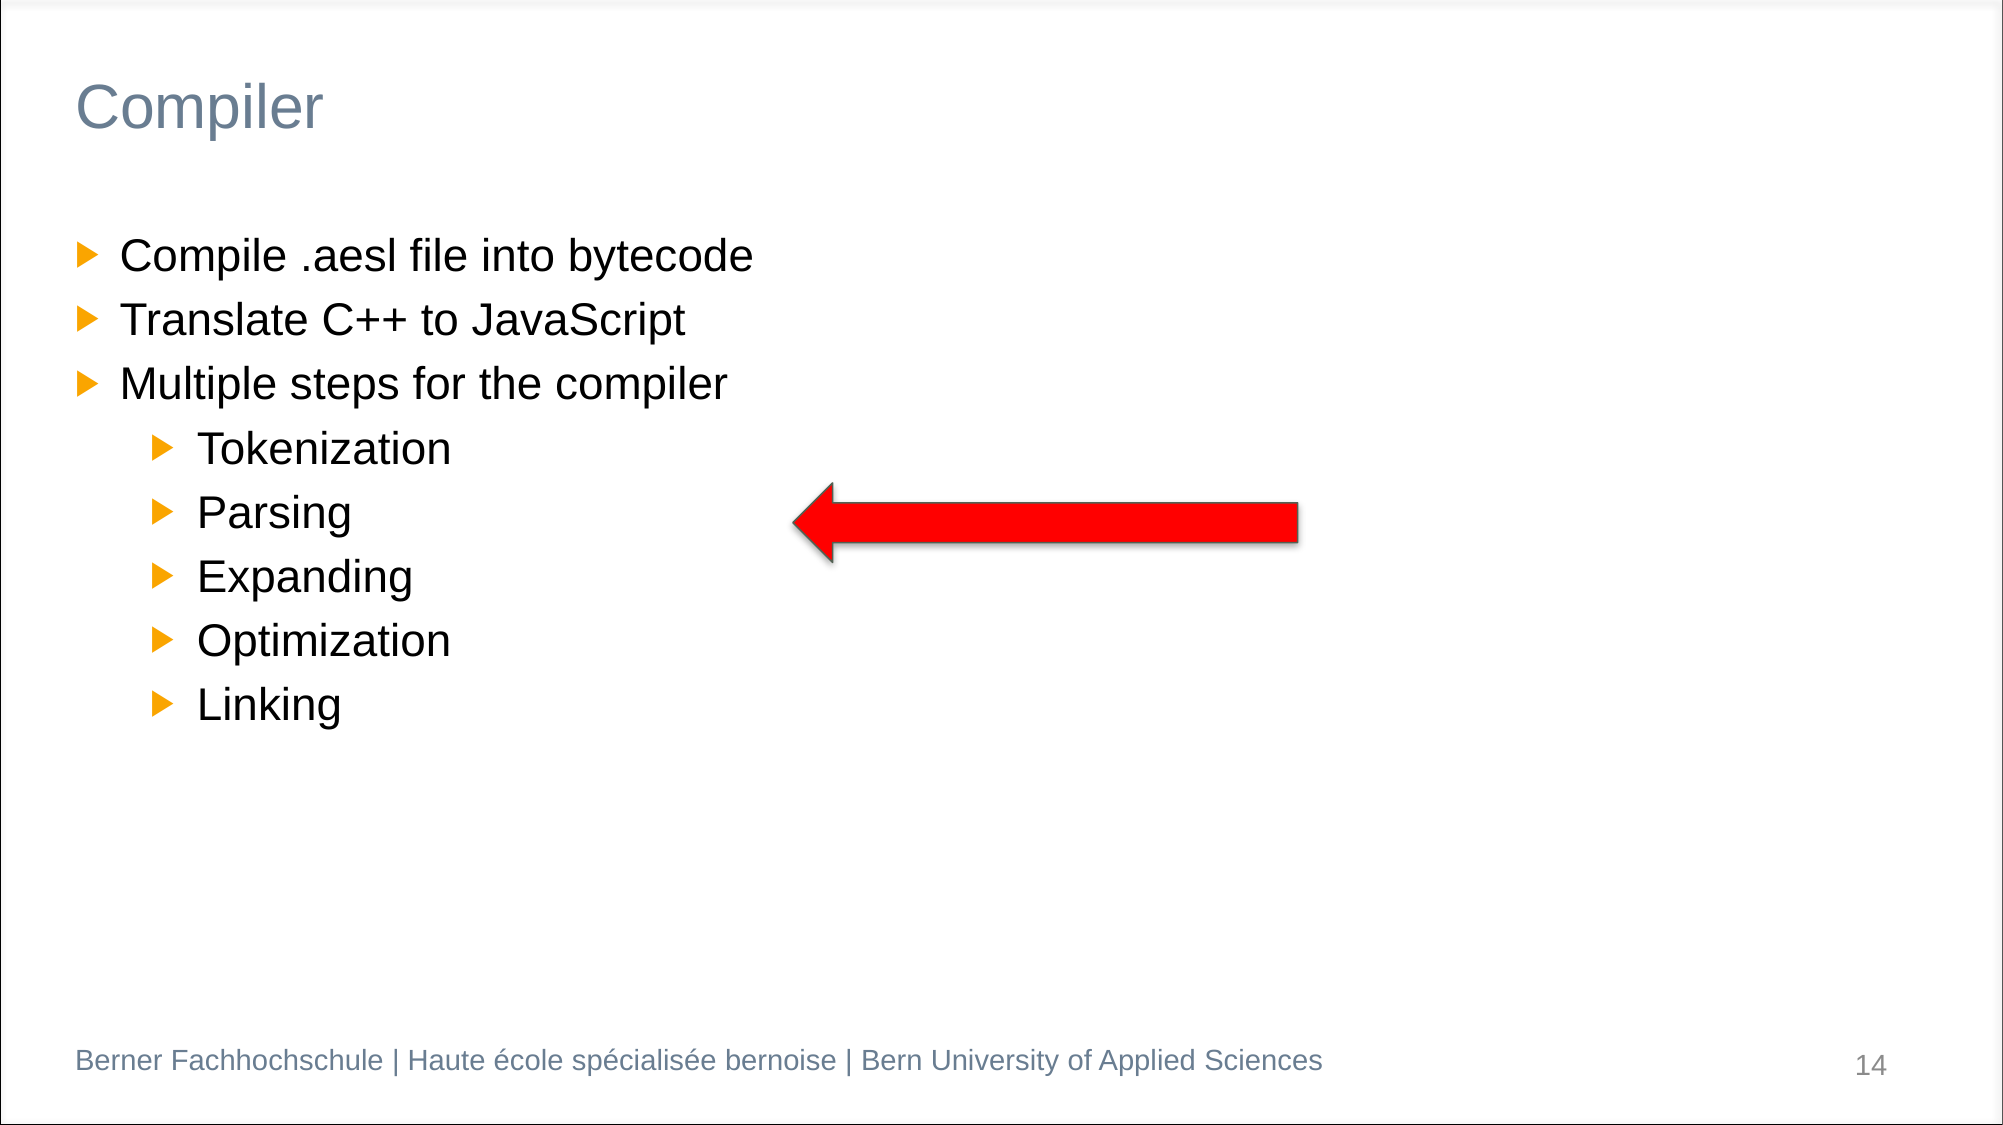

# Compiler
Compile .aesl file into bytecode
Translate C++ to JavaScript
Multiple steps for the compiler
Tokenization
Parsing
Expanding
Optimization
Linking

14